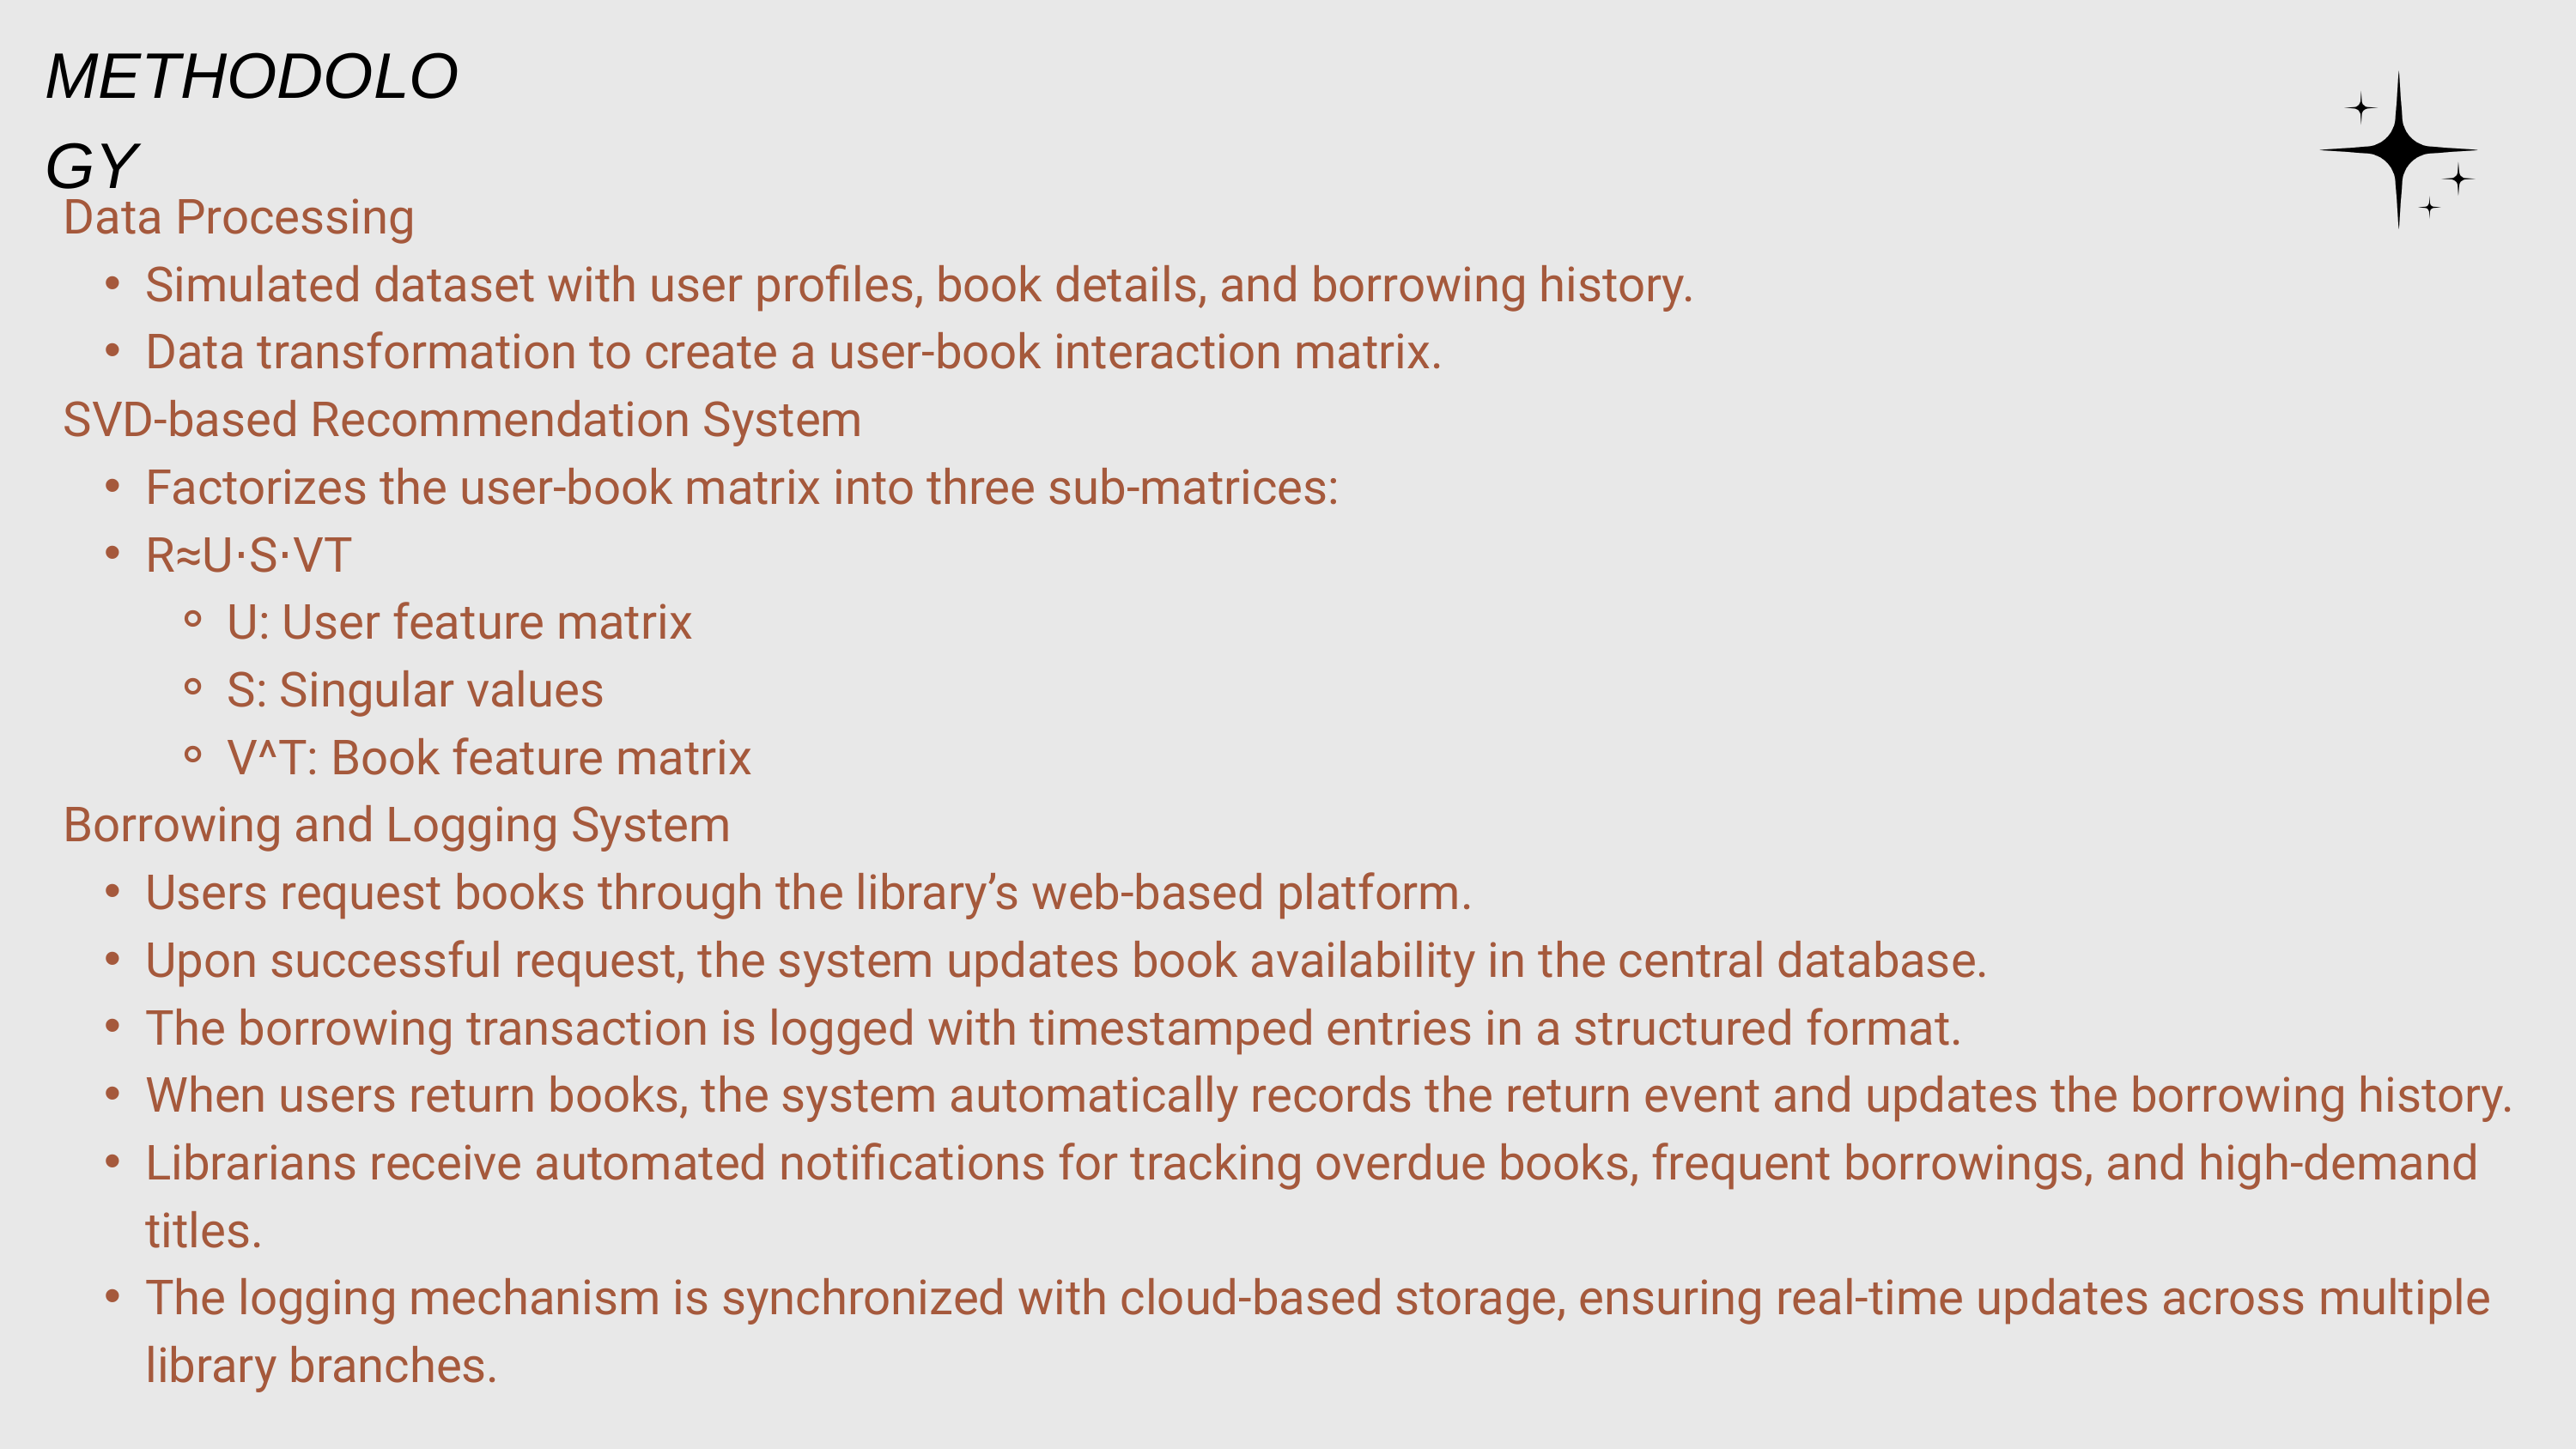

METHODOLOGY

Data Processing
Simulated dataset with user profiles, book details, and borrowing history.
Data transformation to create a user-book interaction matrix.
SVD-based Recommendation System
Factorizes the user-book matrix into three sub-matrices:
R≈U⋅S⋅VT
U: User feature matrix
S: Singular values
V^T: Book feature matrix
Borrowing and Logging System
Users request books through the library’s web-based platform.
Upon successful request, the system updates book availability in the central database.
The borrowing transaction is logged with timestamped entries in a structured format.
When users return books, the system automatically records the return event and updates the borrowing history.
Librarians receive automated notifications for tracking overdue books, frequent borrowings, and high-demand titles.
The logging mechanism is synchronized with cloud-based storage, ensuring real-time updates across multiple library branches.